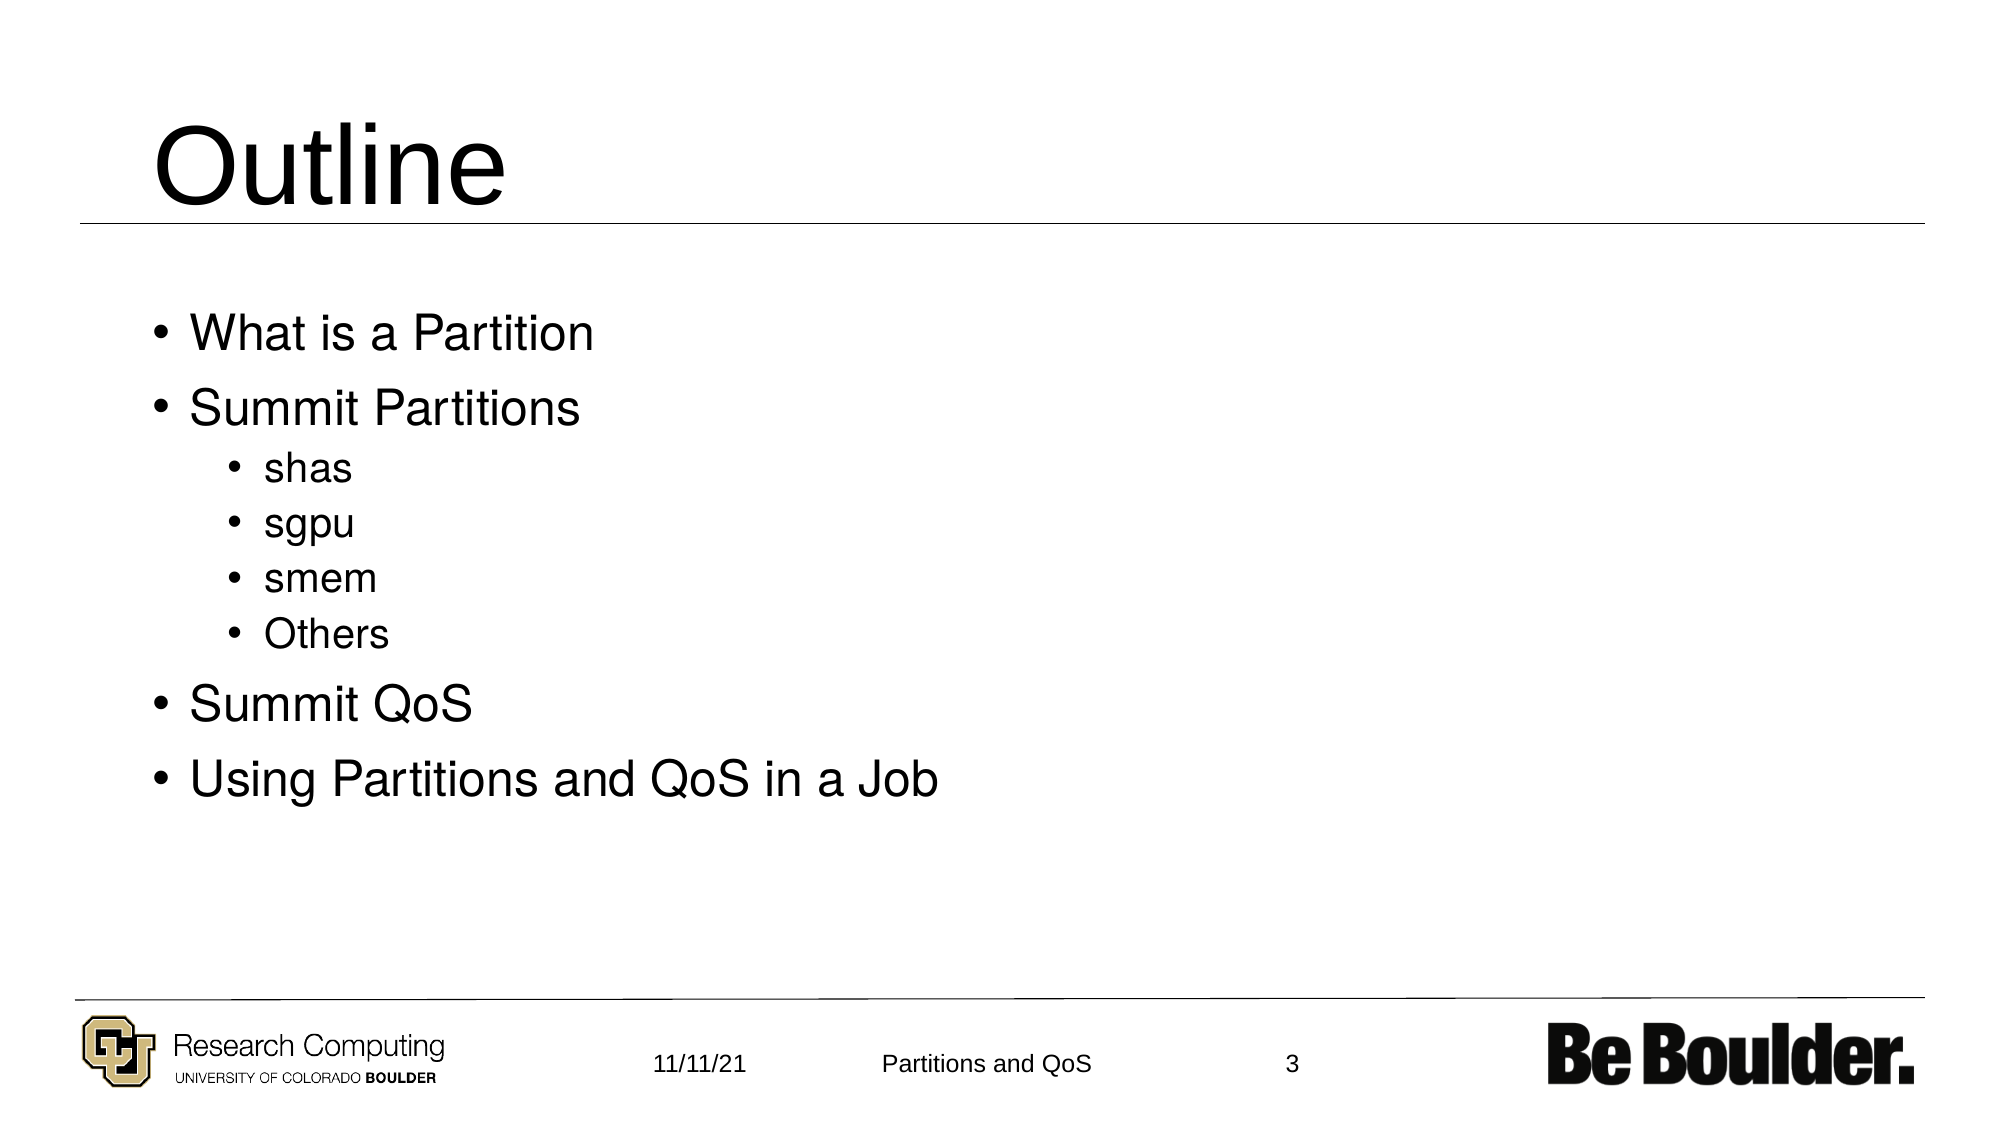

# Outline
What is a Partition
Summit Partitions
shas
sgpu
smem
Others
Summit QoS
Using Partitions and QoS in a Job
11/11/21
3
Partitions and QoS